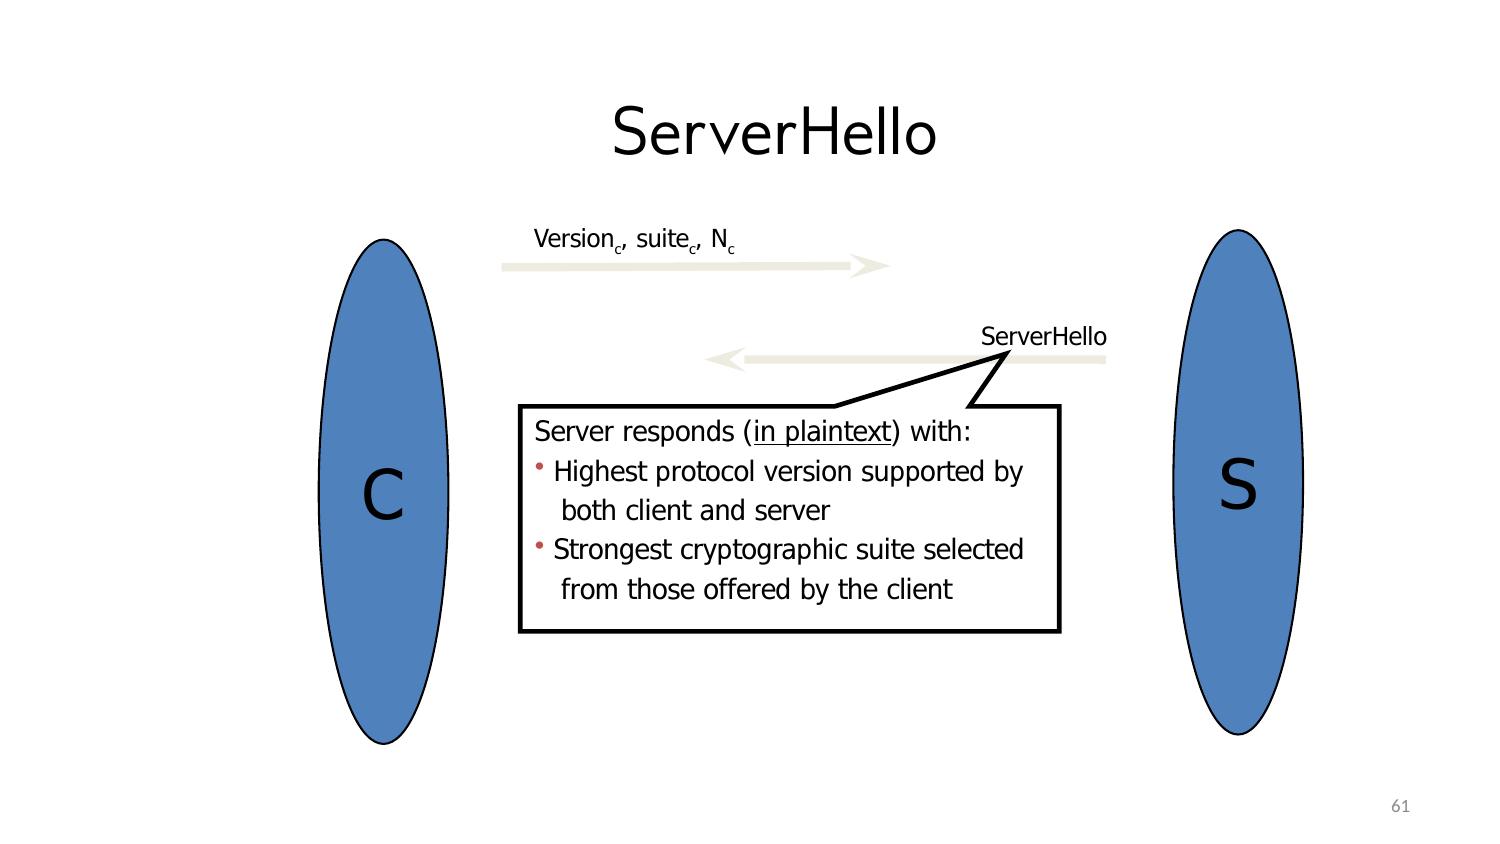

# ServerHello
Versionc, suitec, Nc
S
C

ServerHello

Server responds (in plaintext) with:
 Highest protocol version supported by
   both client and server
 Strongest cryptographic suite selected
   from those offered by the client
61